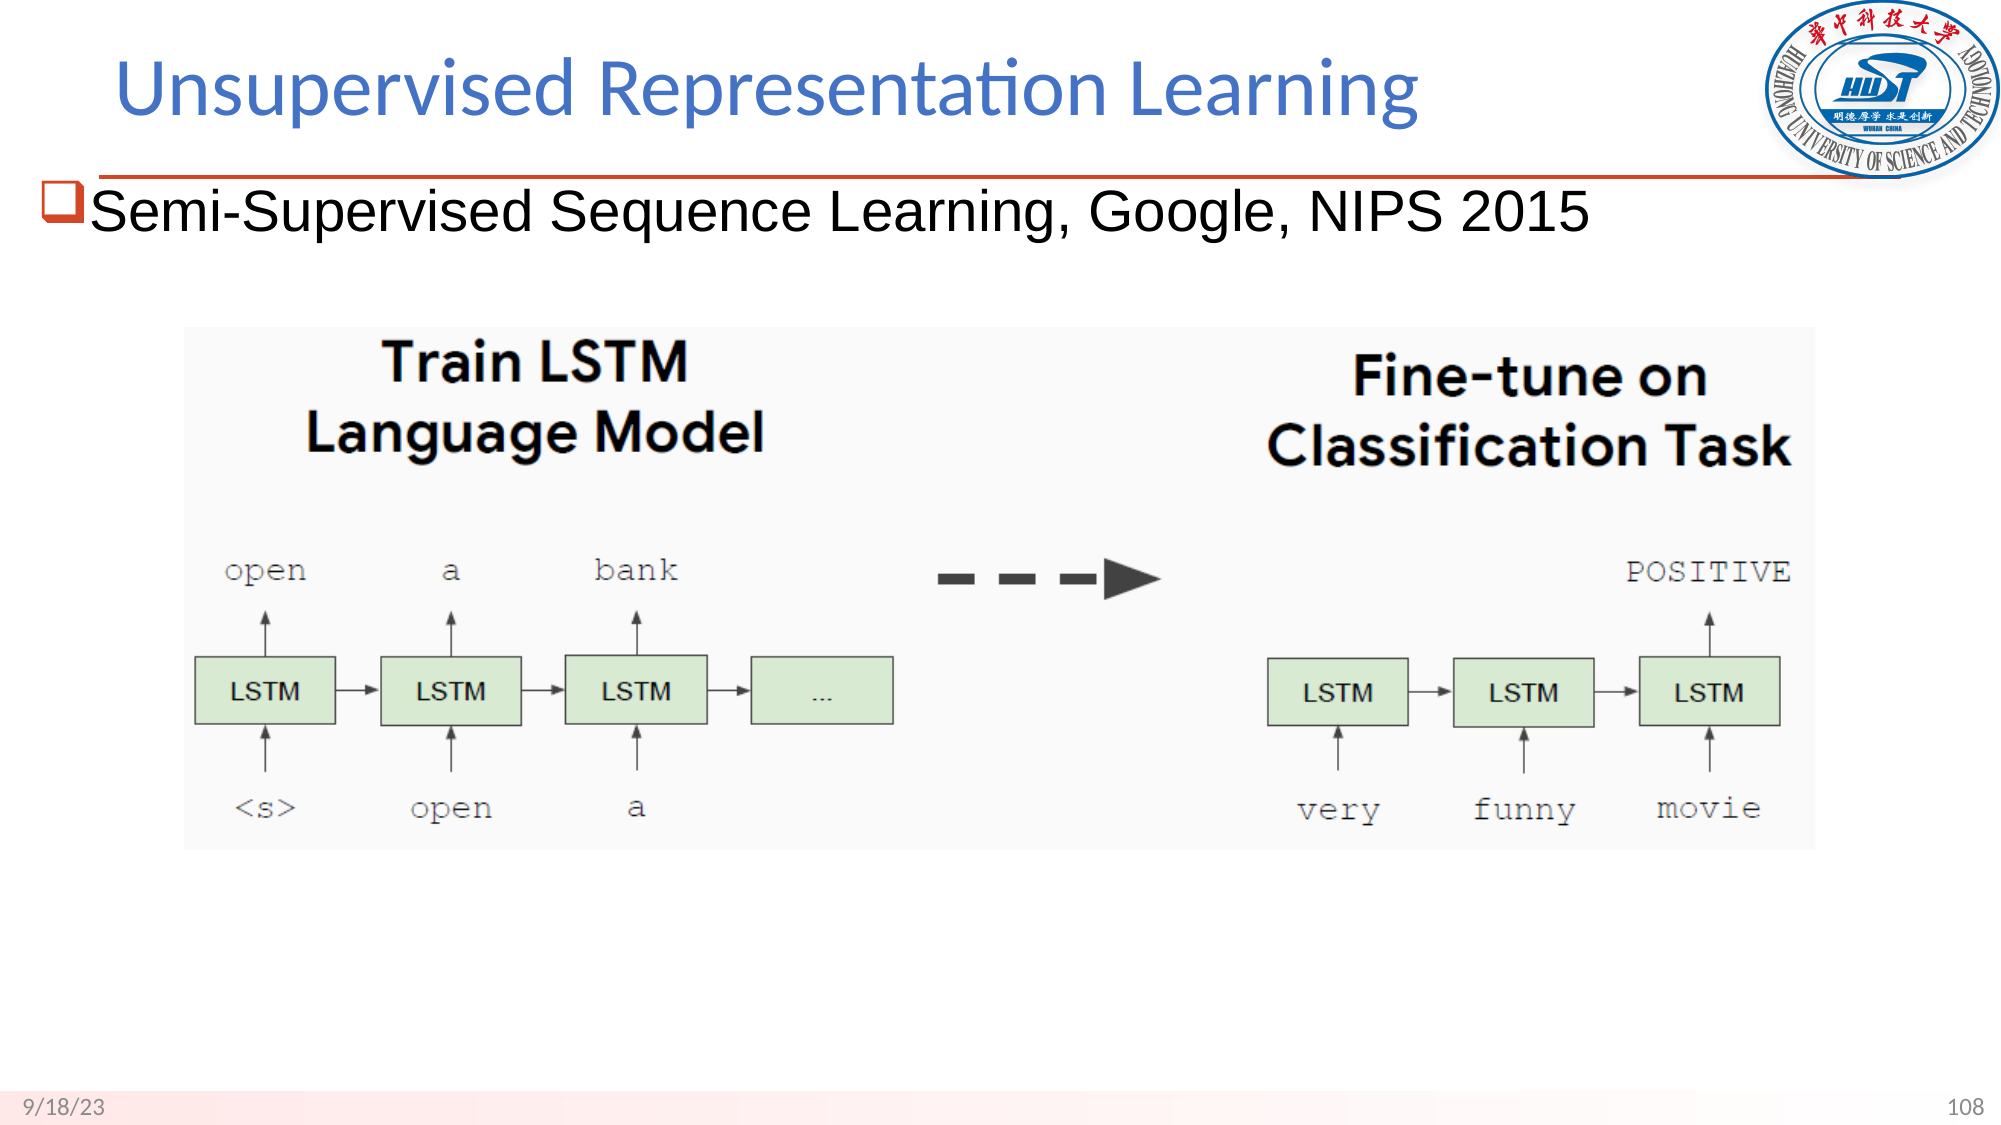

# Unsupervised Representation Learning
Semi-Supervised Sequence Learning, Google, NIPS 2015

108
9/18/23